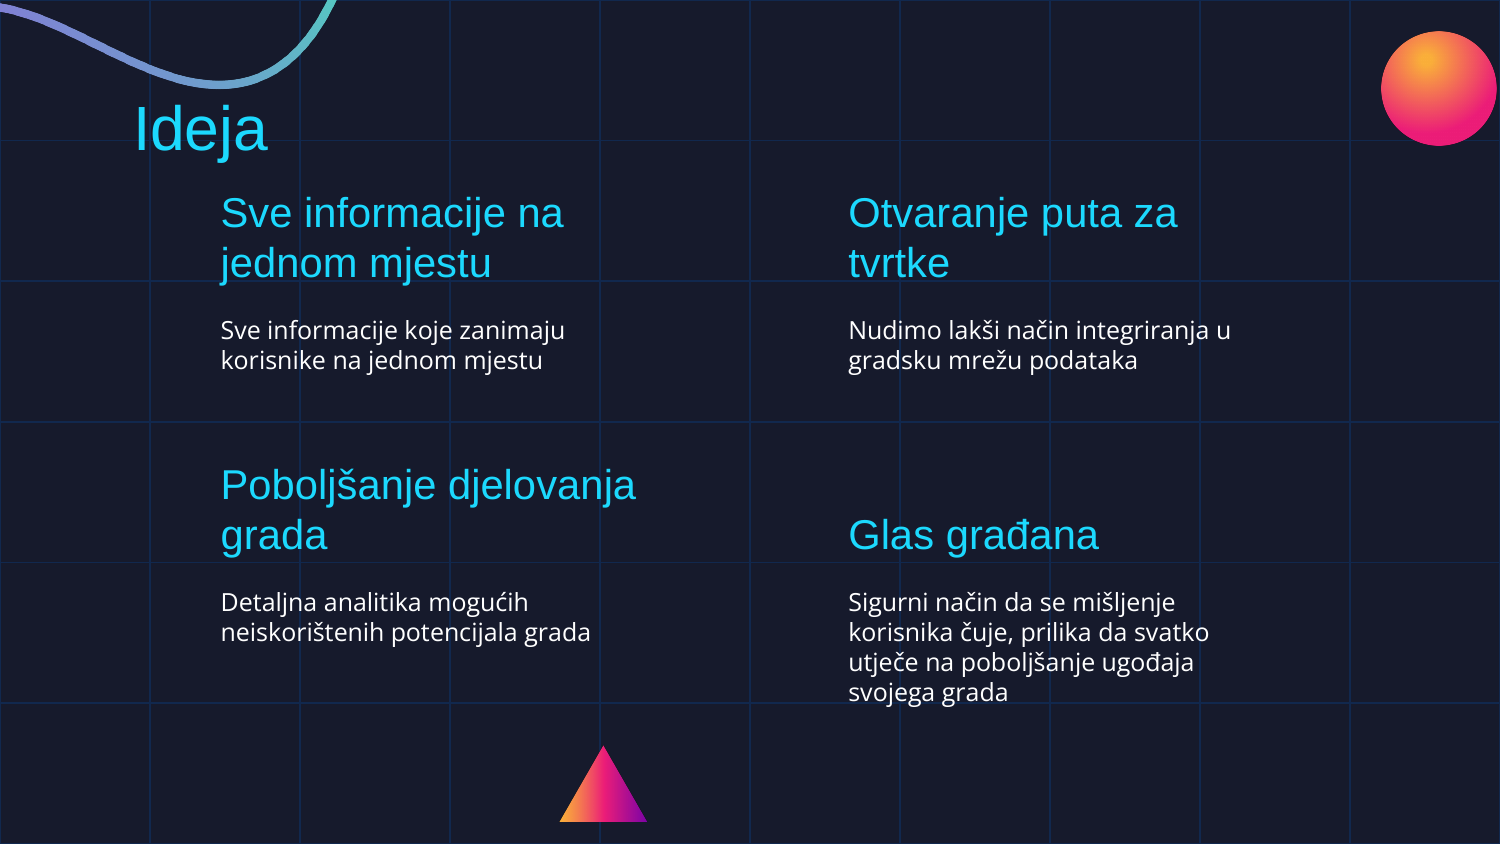

# Ideja
Sve informacije na jednom mjestu
Otvaranje puta za tvrtke
Sve informacije koje zanimaju korisnike na jednom mjestu
Nudimo lakši način integriranja u gradsku mrežu podataka
Poboljšanje djelovanja grada
Glas građana
Detaljna analitika mogućih neiskorištenih potencijala grada
Sigurni način da se mišljenje korisnika čuje, prilika da svatko utječe na poboljšanje ugođaja svojega grada